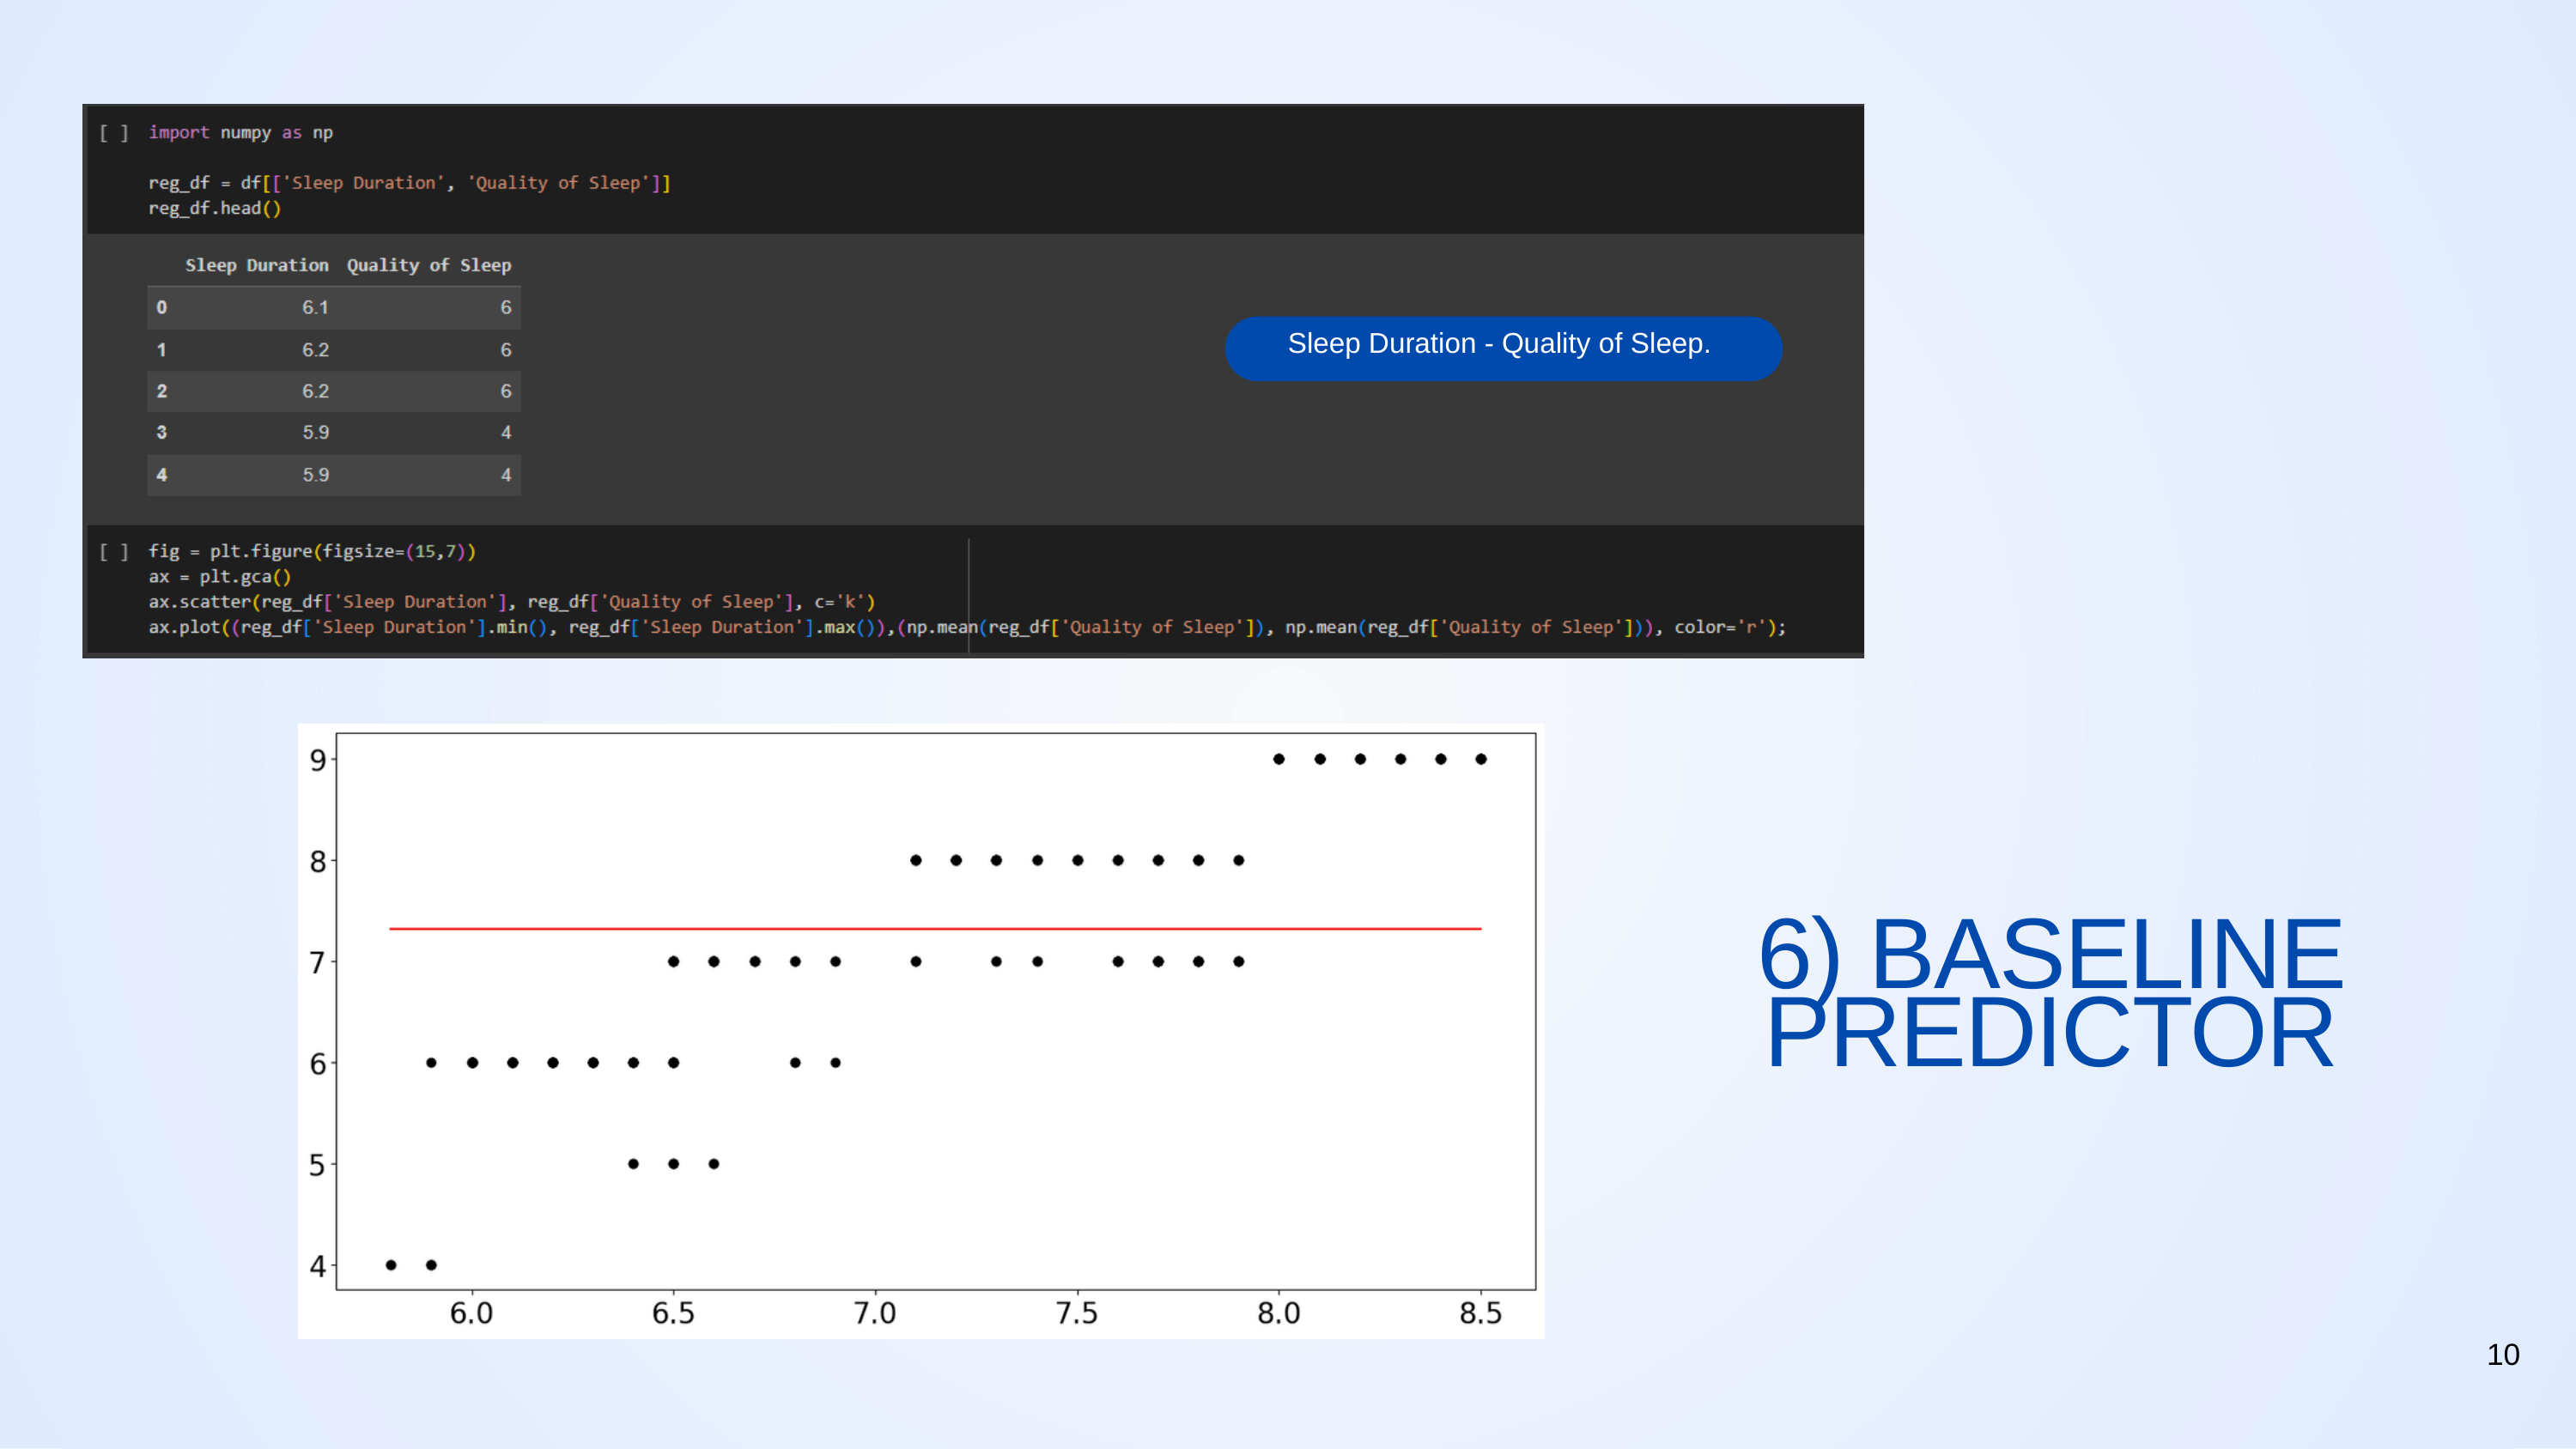

Sleep Duration - Quality of Sleep.

6) BASELINE PREDICTOR
10